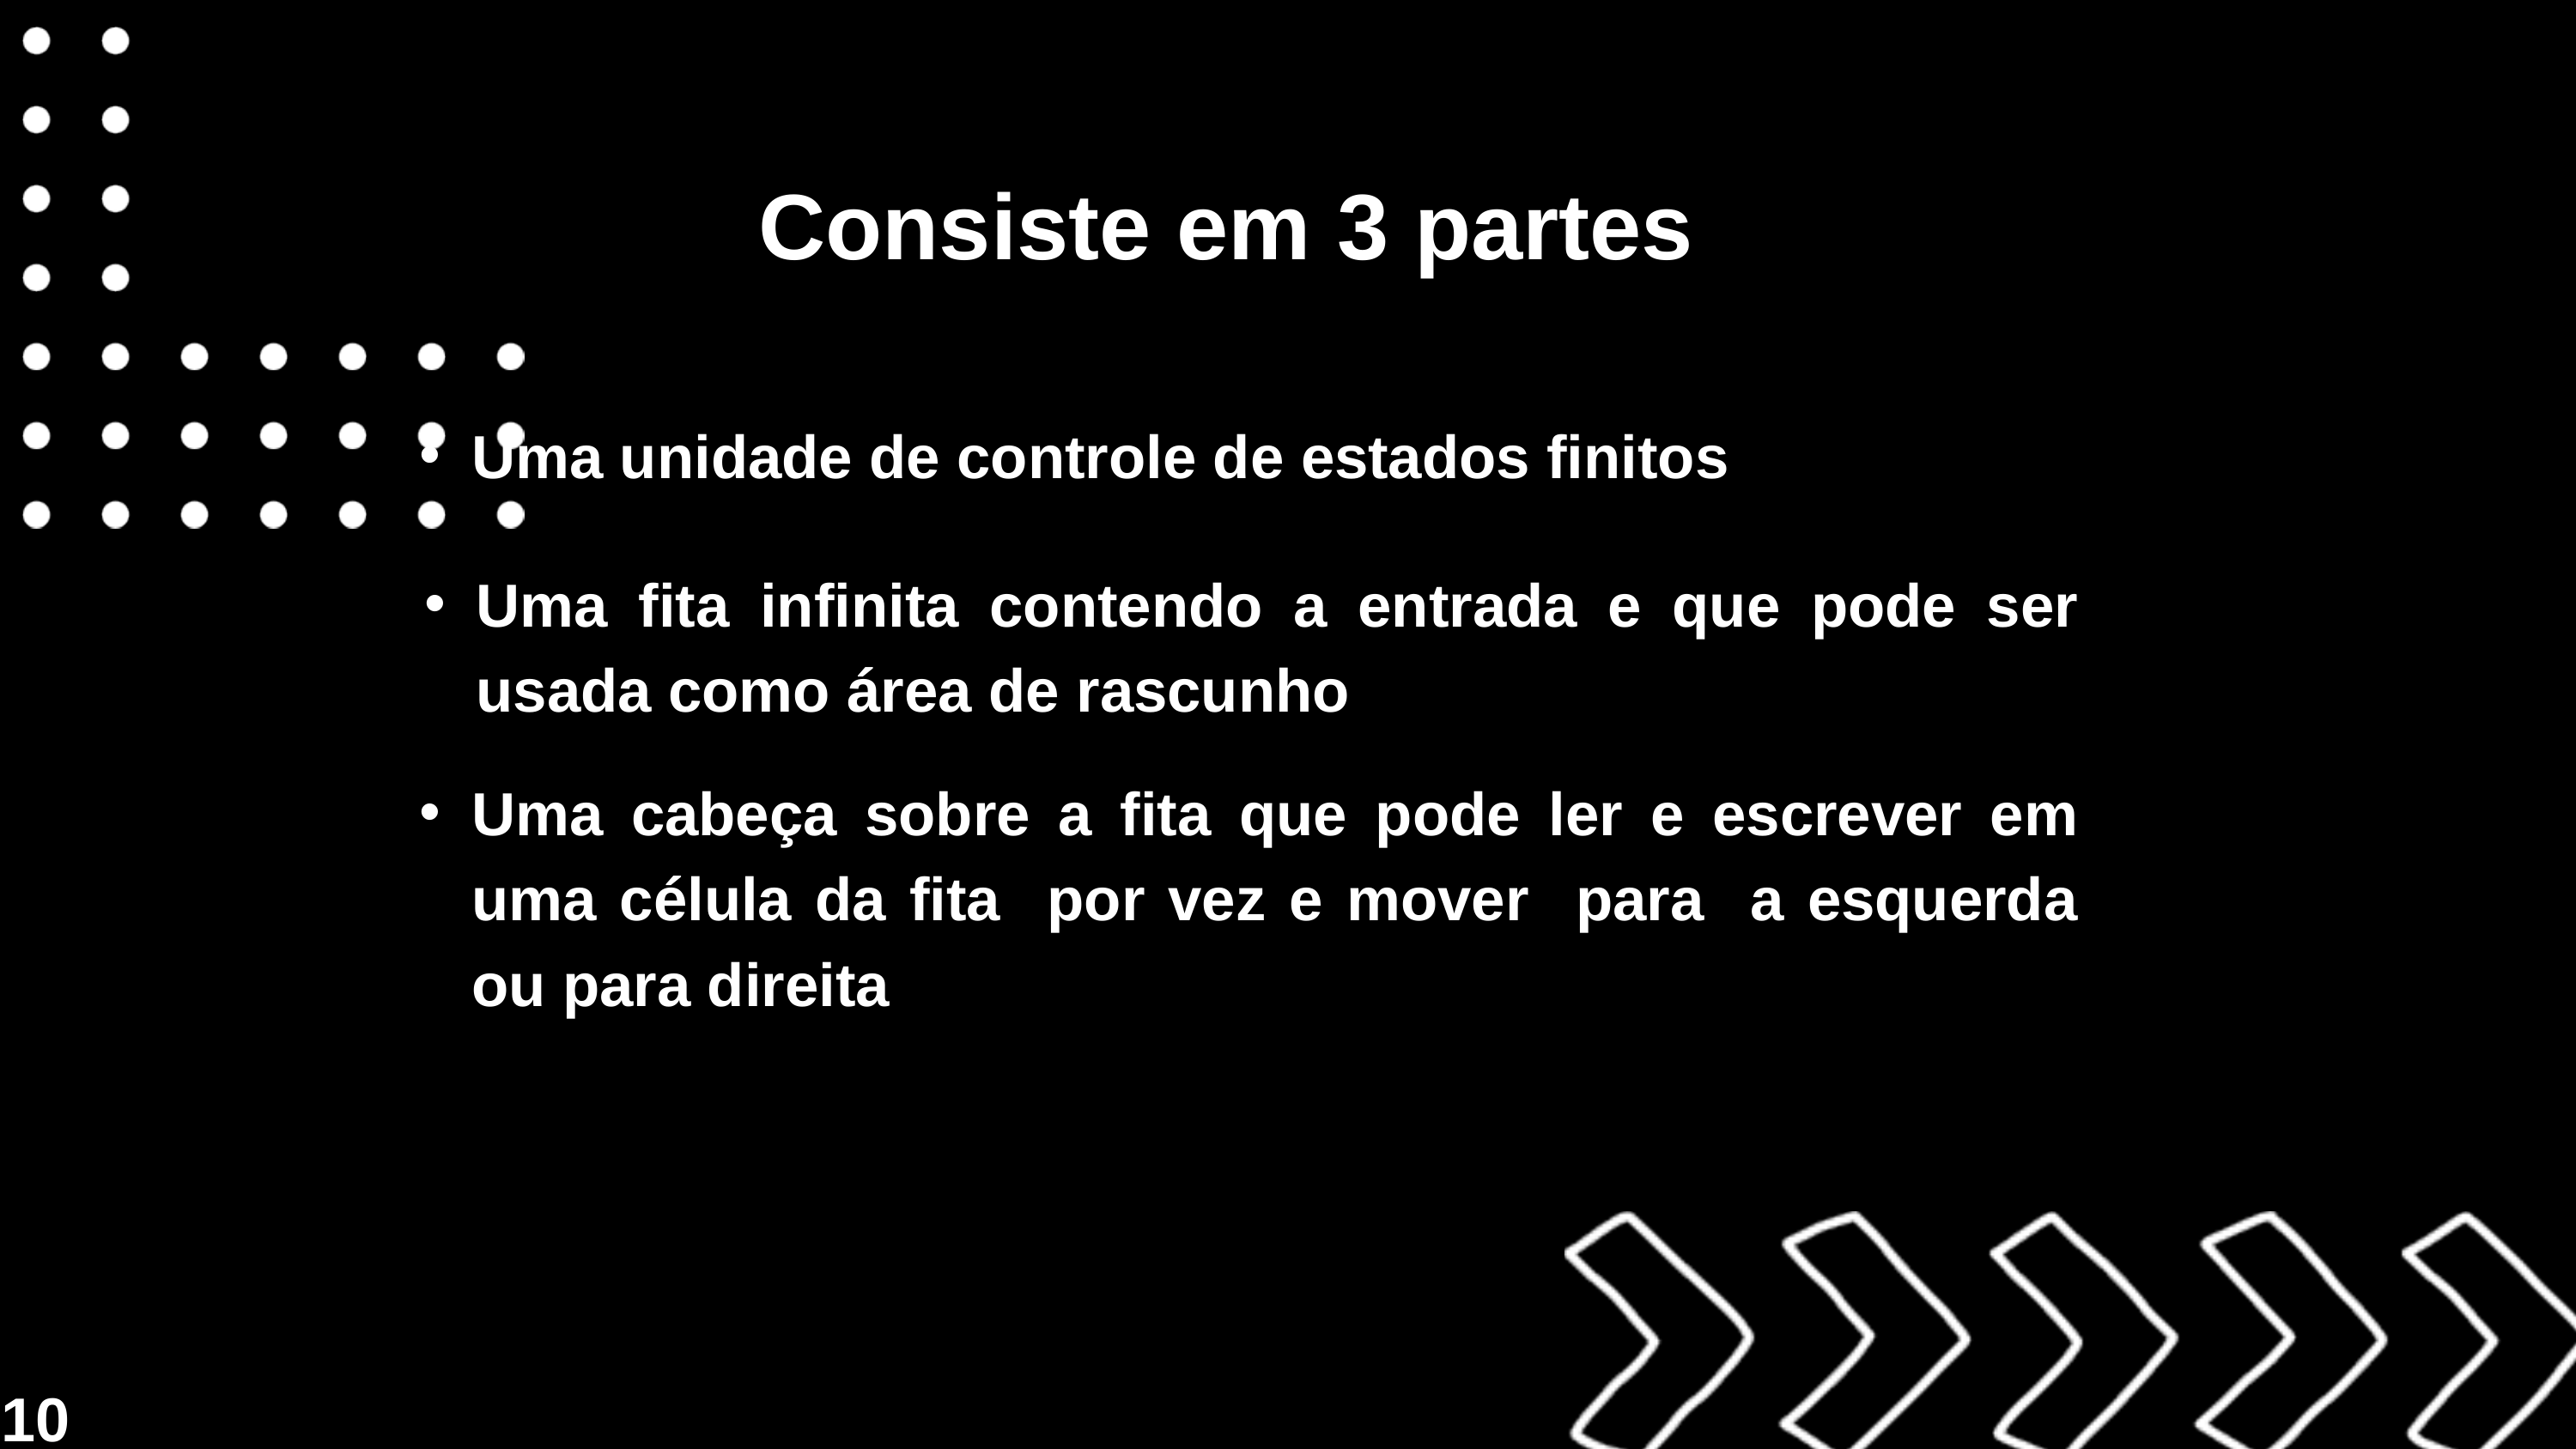

Consiste em 3 partes
Uma unidade de controle de estados finitos
Uma fita infinita contendo a entrada e que pode ser usada como área de rascunho
Uma cabeça sobre a fita que pode ler e escrever em uma célula da fita  por vez e mover  para  a esquerda ou para direita

10